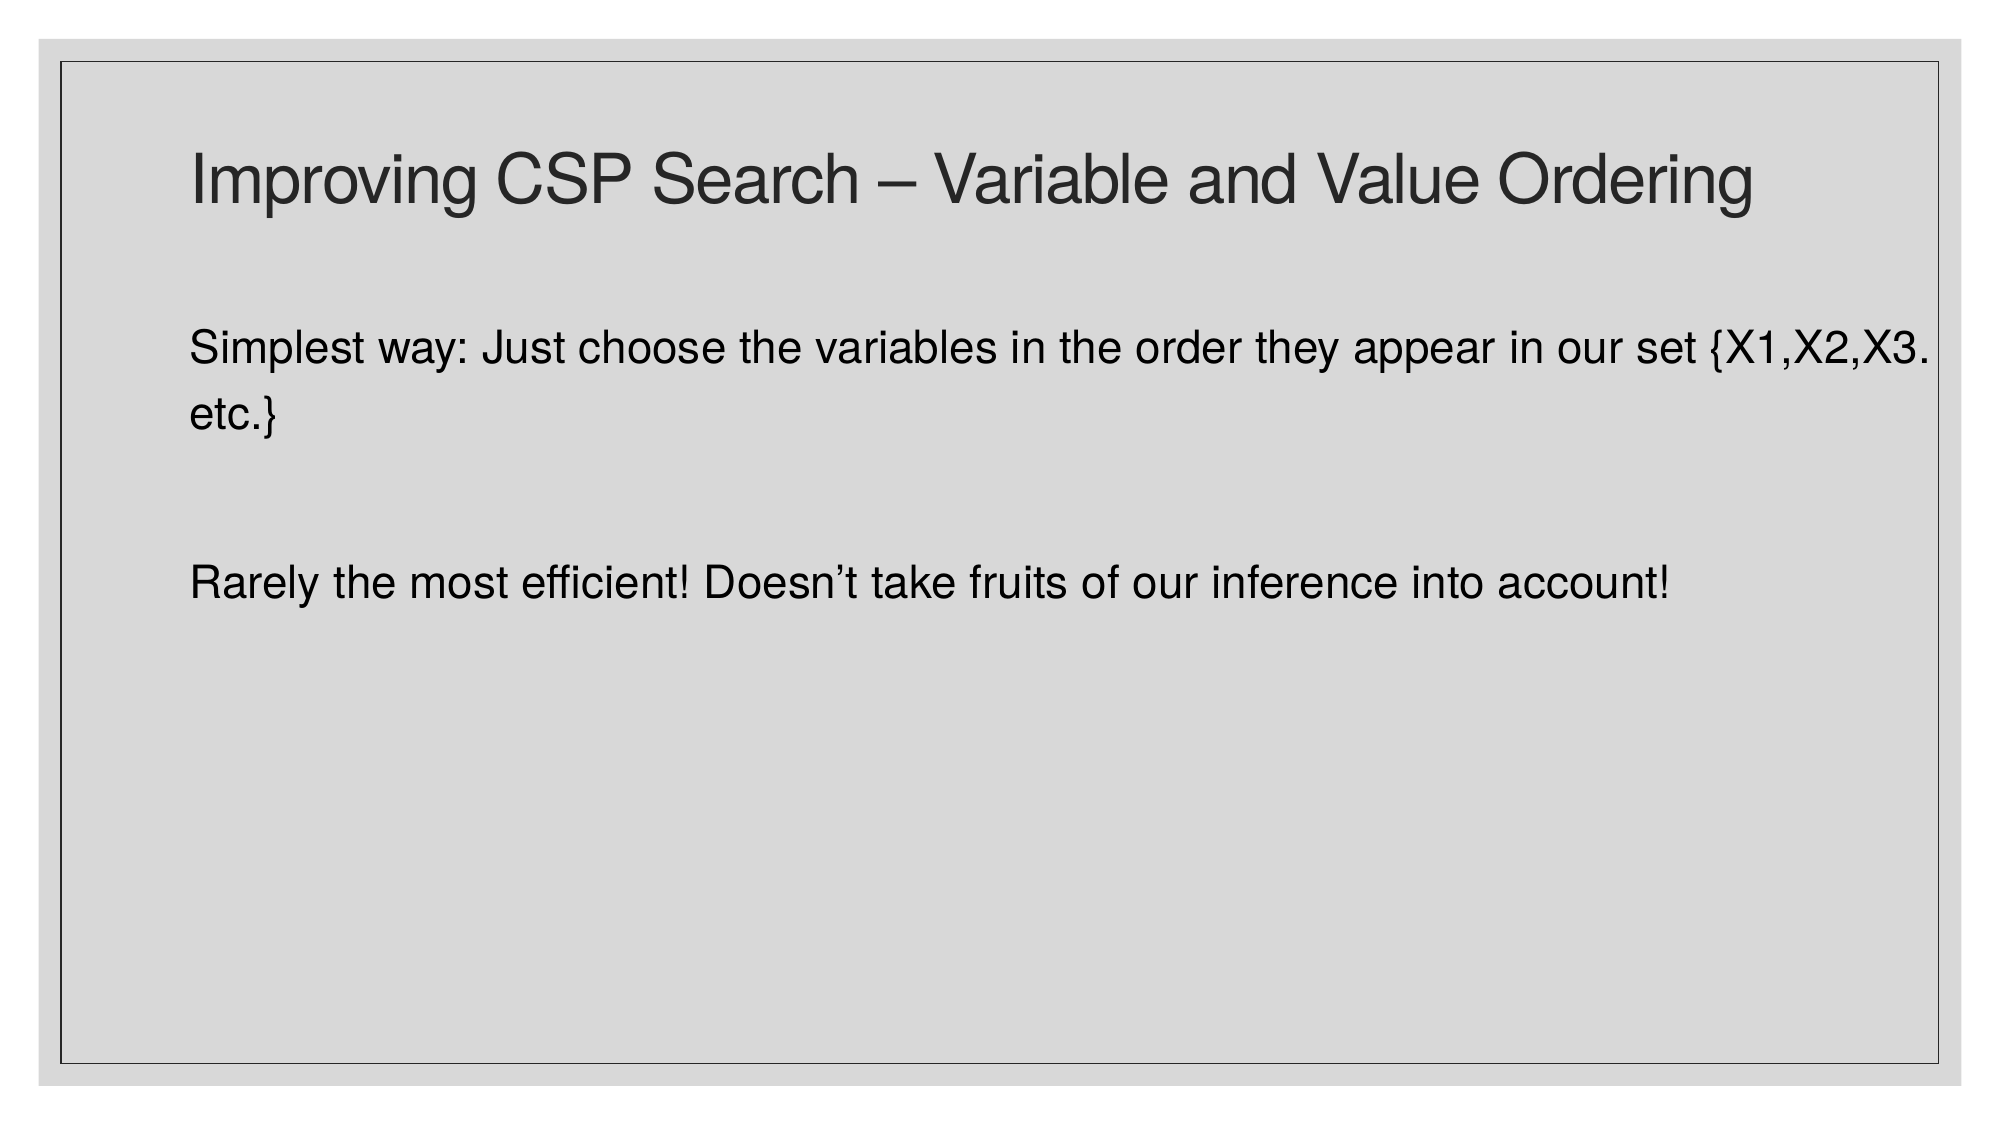

# Improving CSP Search – Variable and Value Ordering
Simplest way: Just choose the variables in the order they appear in our set {X1,X2,X3. etc.}

Rarely the most efficient! Doesn’t take fruits of our inference into account!